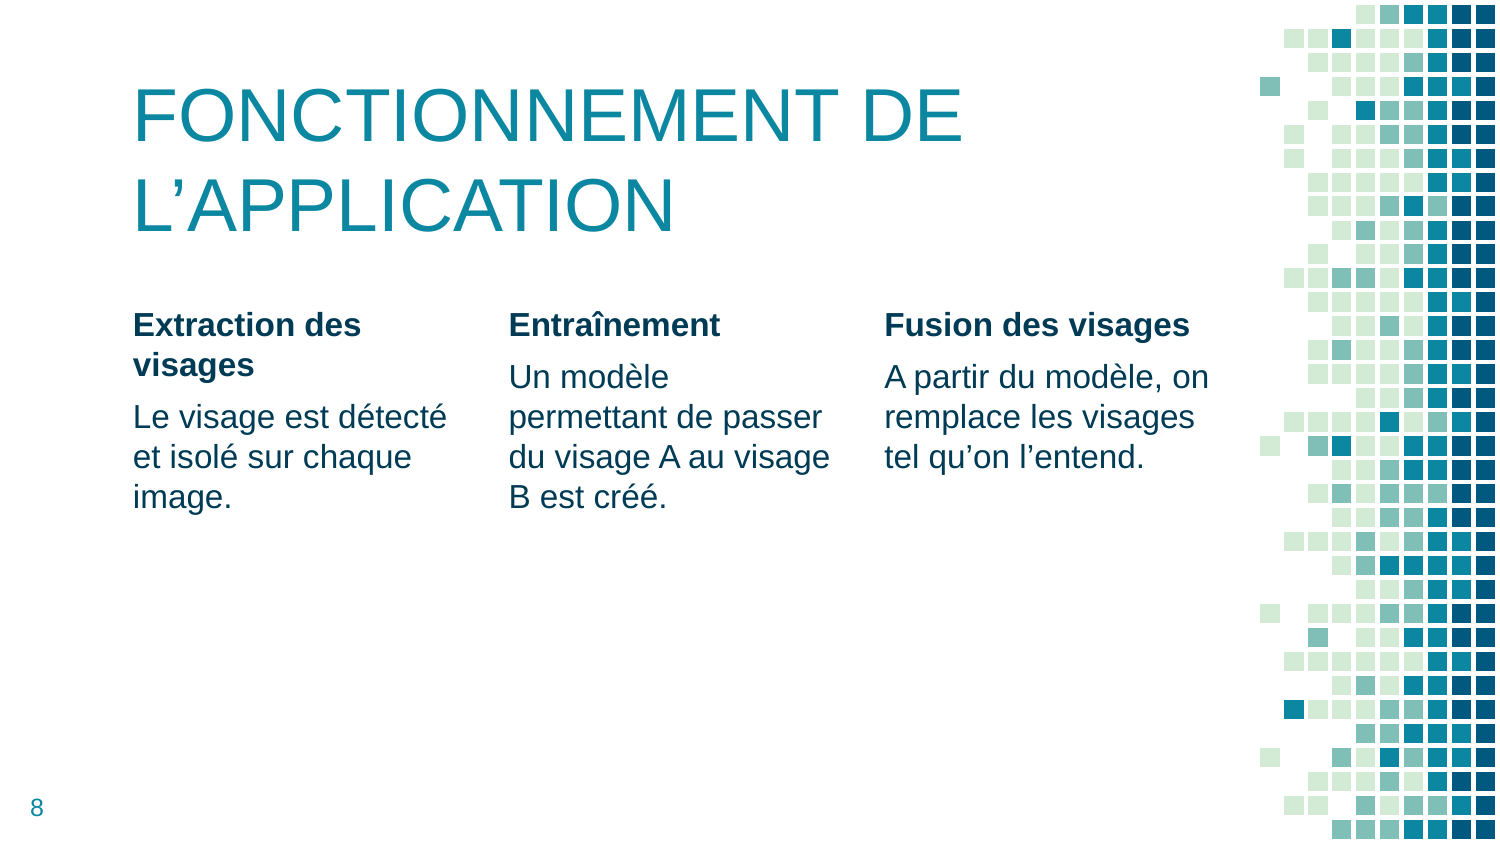

# FONCTIONNEMENT DE L’APPLICATION
Extraction des visages
Le visage est détecté et isolé sur chaque image.

Entraînement
Un modèle permettant de passer du visage A au visage B est créé.
Fusion des visages
A partir du modèle, on remplace les visages tel qu’on l’entend.

8